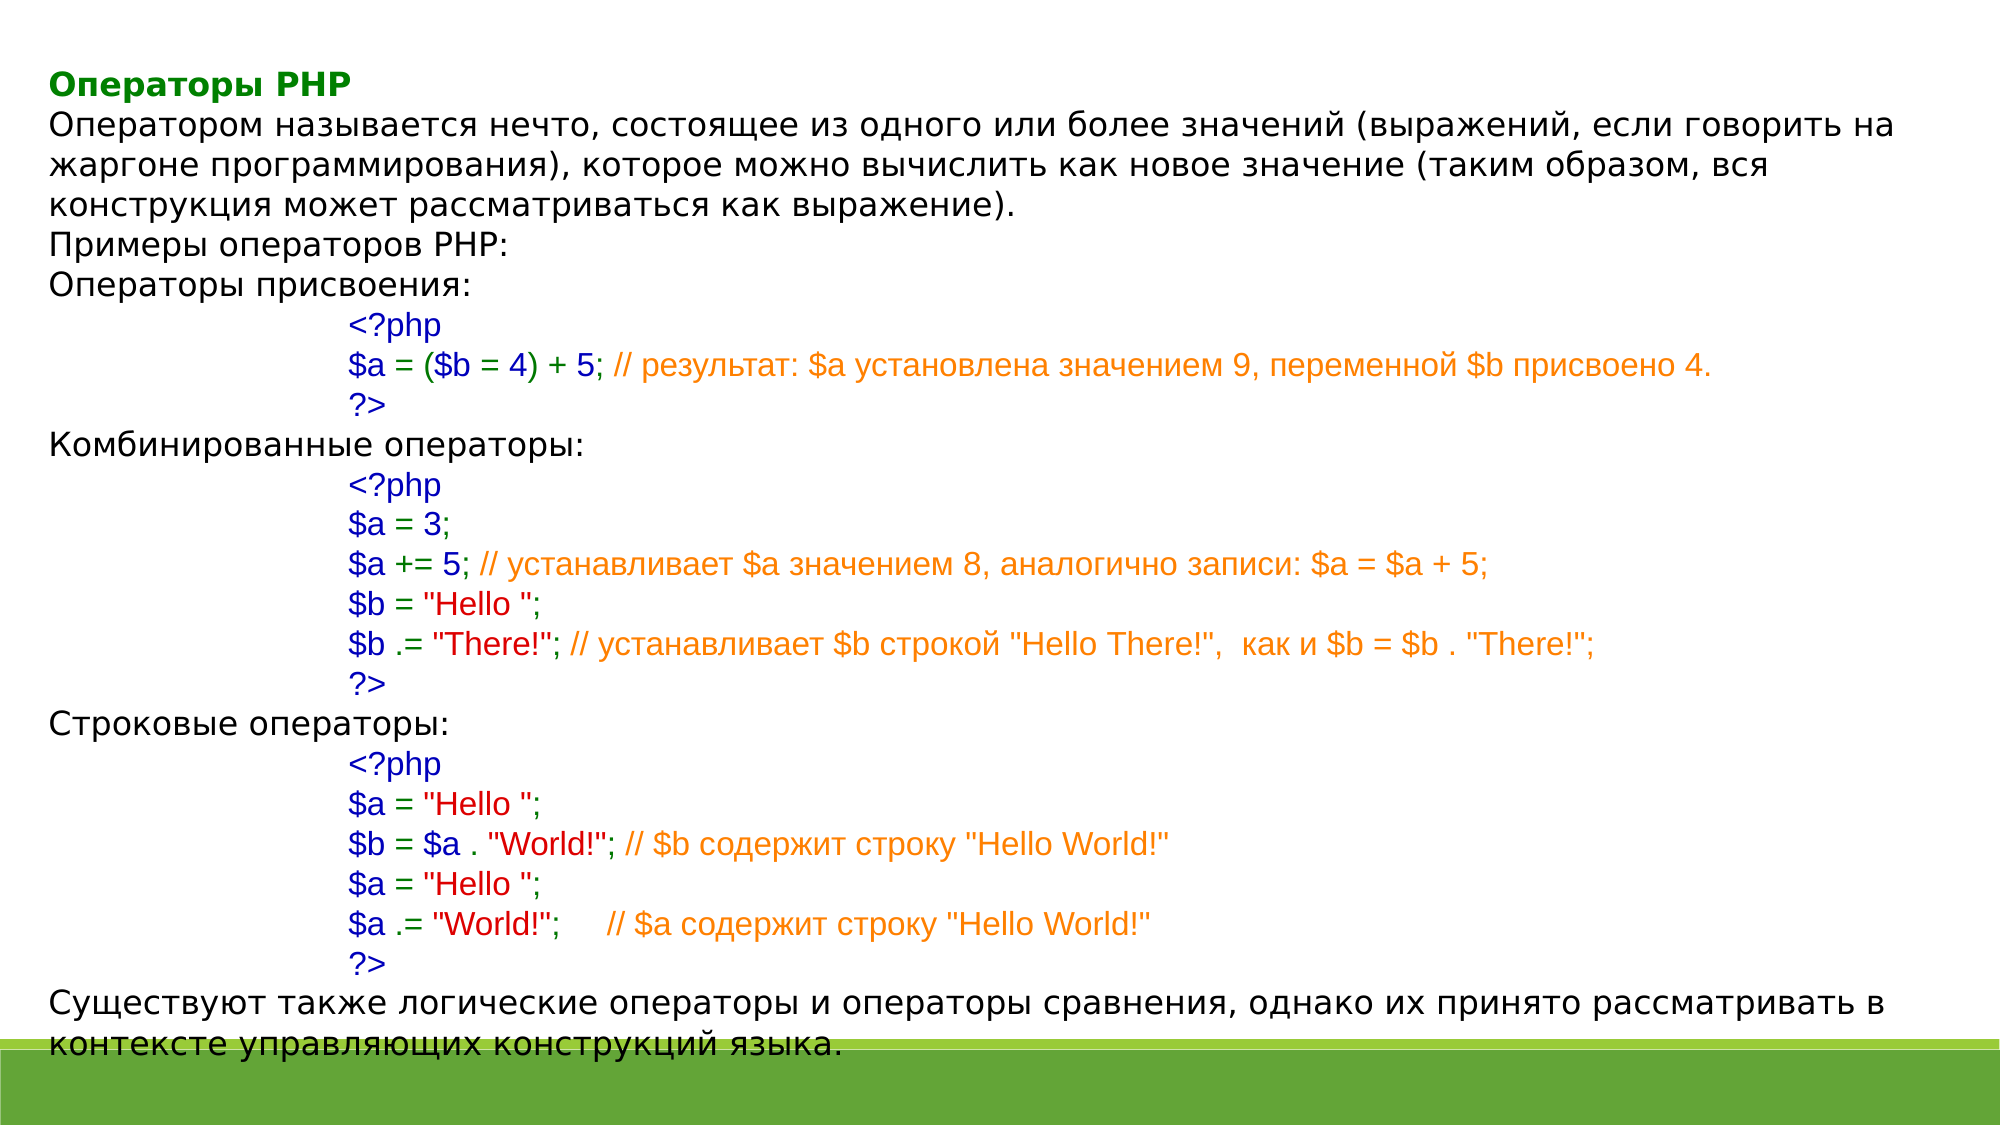

Операторы PHP
Оператором называется нечто, состоящее из одного или более значений (выражений, если говорить на жаргоне программирования), которое можно вычислить как новое значение (таким образом, вся конструкция может рассматриваться как выражение).
Примеры операторов PHP:
Операторы присвоения:
		<?php
		$a = ($b = 4) + 5; // результат: $a установлена значением 9, переменной $b присвоено 4.
		?>
Комбинированные операторы:
		<?php
		$a = 3;
		$a += 5; // устанавливает $a значением 8, аналогично записи: $a = $a + 5;
		$b = "Hello ";
		$b .= "There!"; // устанавливает $b строкой "Hello There!",  как и $b = $b . "There!";
		?>
Строковые операторы:
		<?php
		$a = "Hello ";
		$b = $a . "World!"; // $b содержит строку "Hello World!"
		$a = "Hello ";
		$a .= "World!";     // $a содержит строку "Hello World!"
		?>
Существуют также логические операторы и операторы сравнения, однако их принято рассматривать в контексте управляющих конструкций языка.